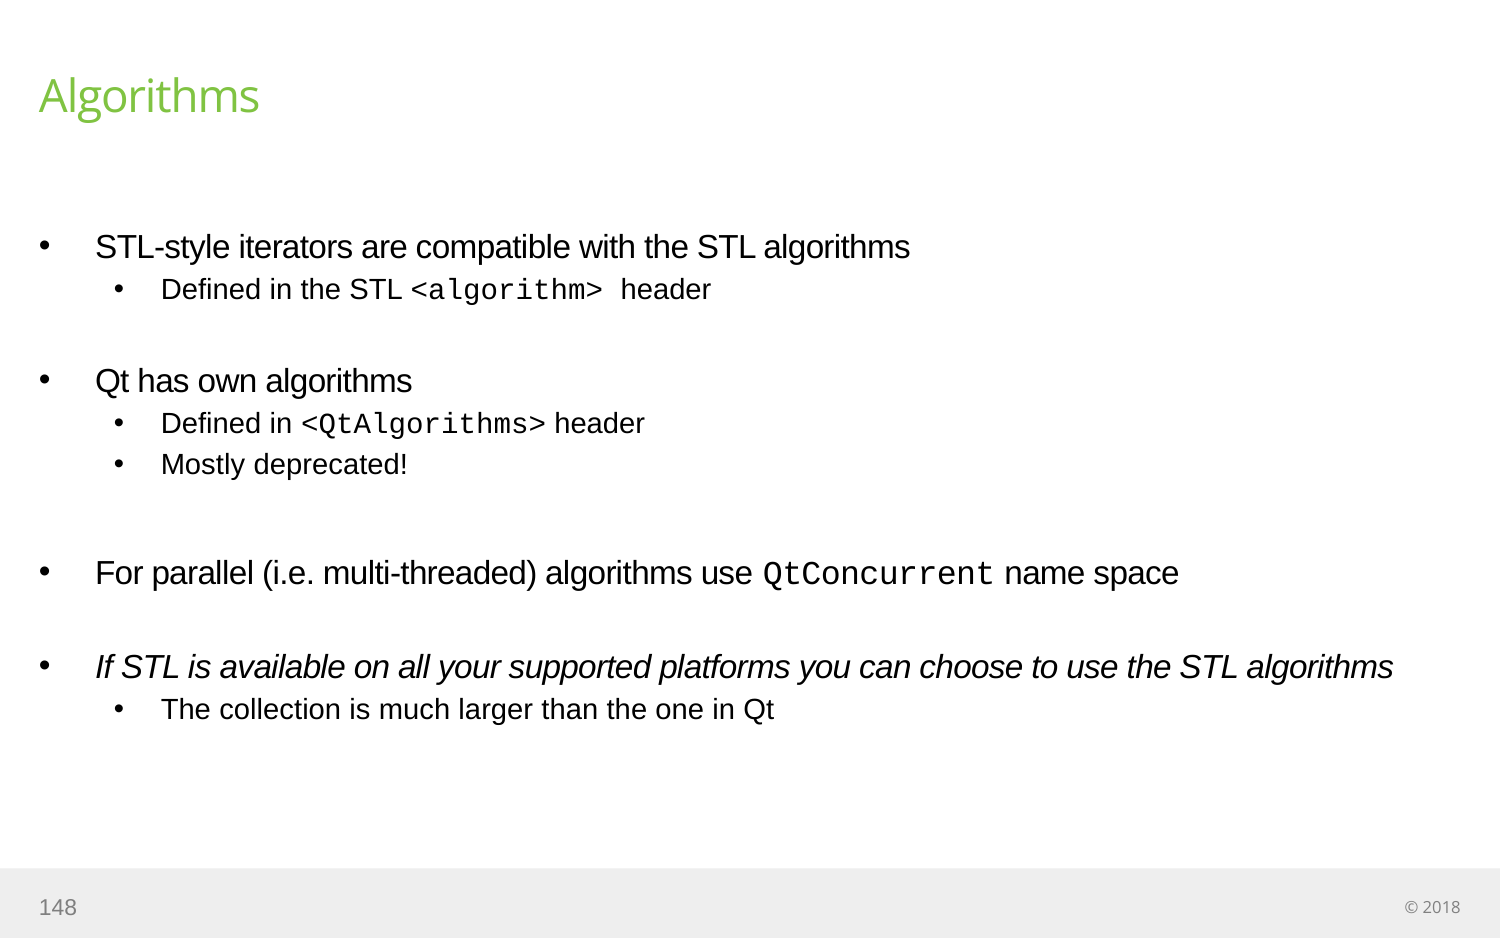

# Algorithms
STL-style iterators are compatible with the STL algorithms
Defined in the STL <algorithm> header

Qt has own algorithms
Defined in <QtAlgorithms> header
Mostly deprecated!

For parallel (i.e. multi-threaded) algorithms use QtConcurrent name space

If STL is available on all your supported platforms you can choose to use the STL algorithms
The collection is much larger than the one in Qt

148
© 2018